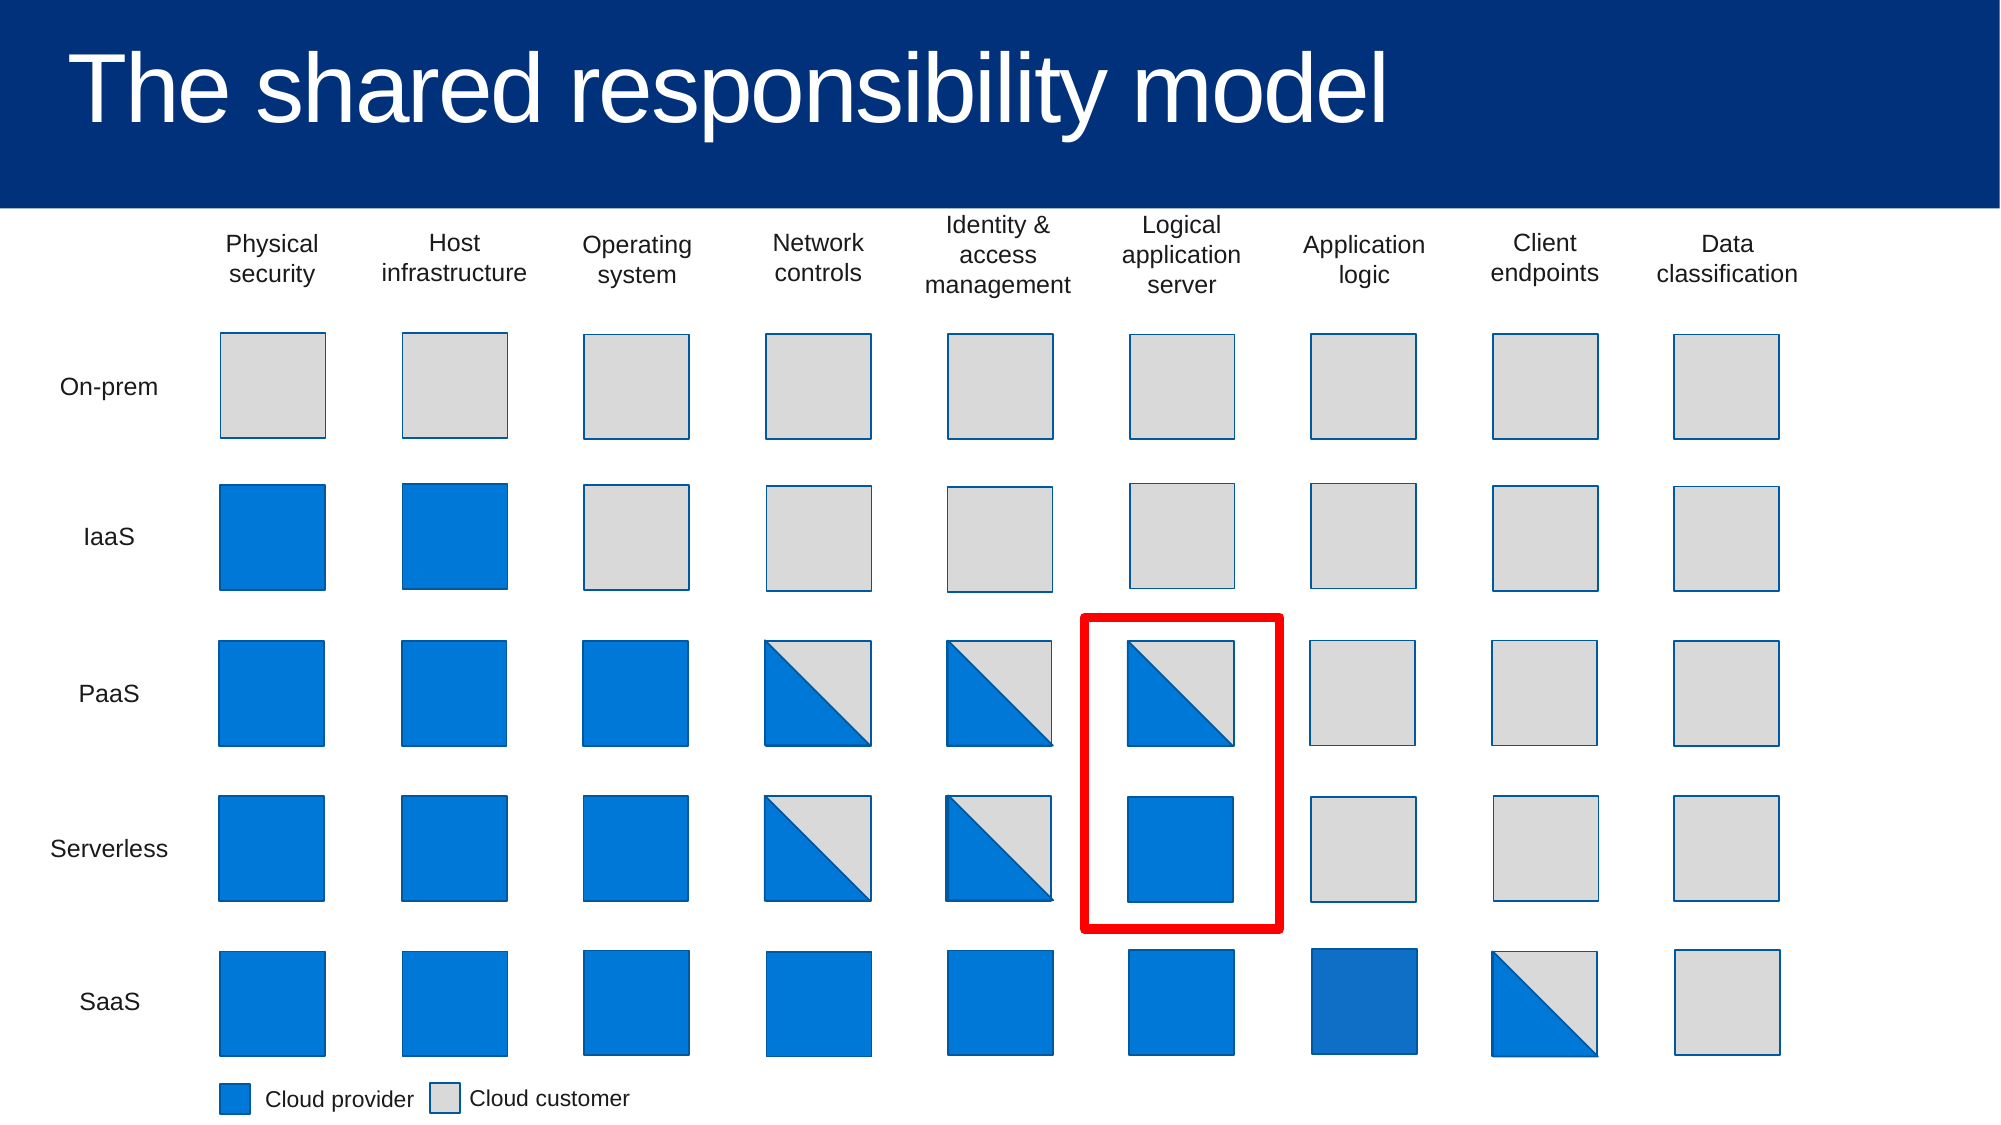

# The shared responsibility model
Logical application server
Identity & access management
Host infrastructure
Network controls
Client endpoints
Physical security
Data classification
Operating system
Application logic

On-prem

IaaS

PaaS

Serverless

SaaS
Cloud customer
Cloud provider